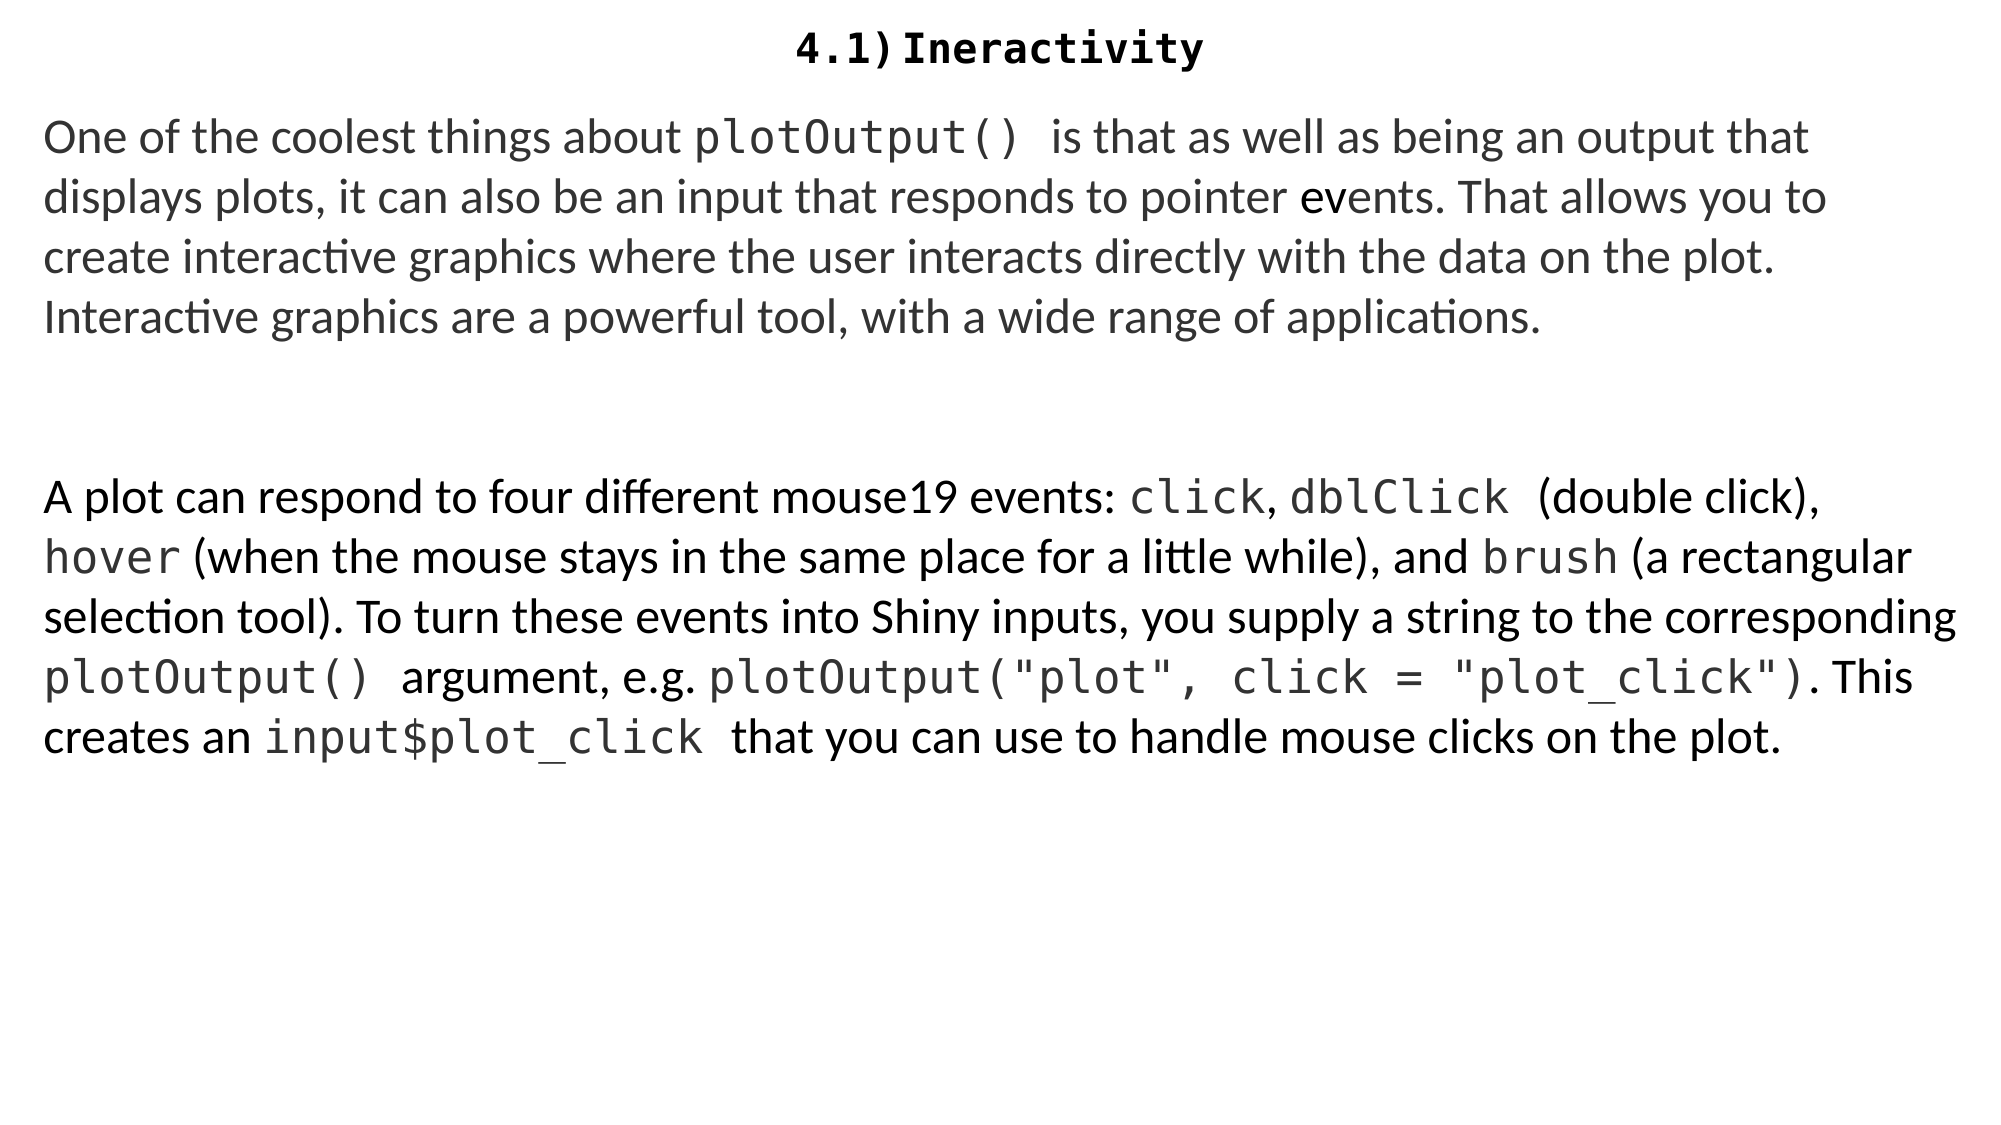

# 4.1) Ineractivity
One of the coolest things about plotOutput() is that as well as being an output that displays plots, it can also be an input that responds to pointer events. That allows you to create interactive graphics where the user interacts directly with the data on the plot. Interactive graphics are a powerful tool, with a wide range of applications.

A plot can respond to four different mouse19 events: click, dblClick (double click), hover (when the mouse stays in the same place for a little while), and brush (a rectangular selection tool). To turn these events into Shiny inputs, you supply a string to the corresponding plotOutput() argument, e.g. plotOutput("plot", click = "plot_click"). This creates an input$plot_click that you can use to handle mouse clicks on the plot.